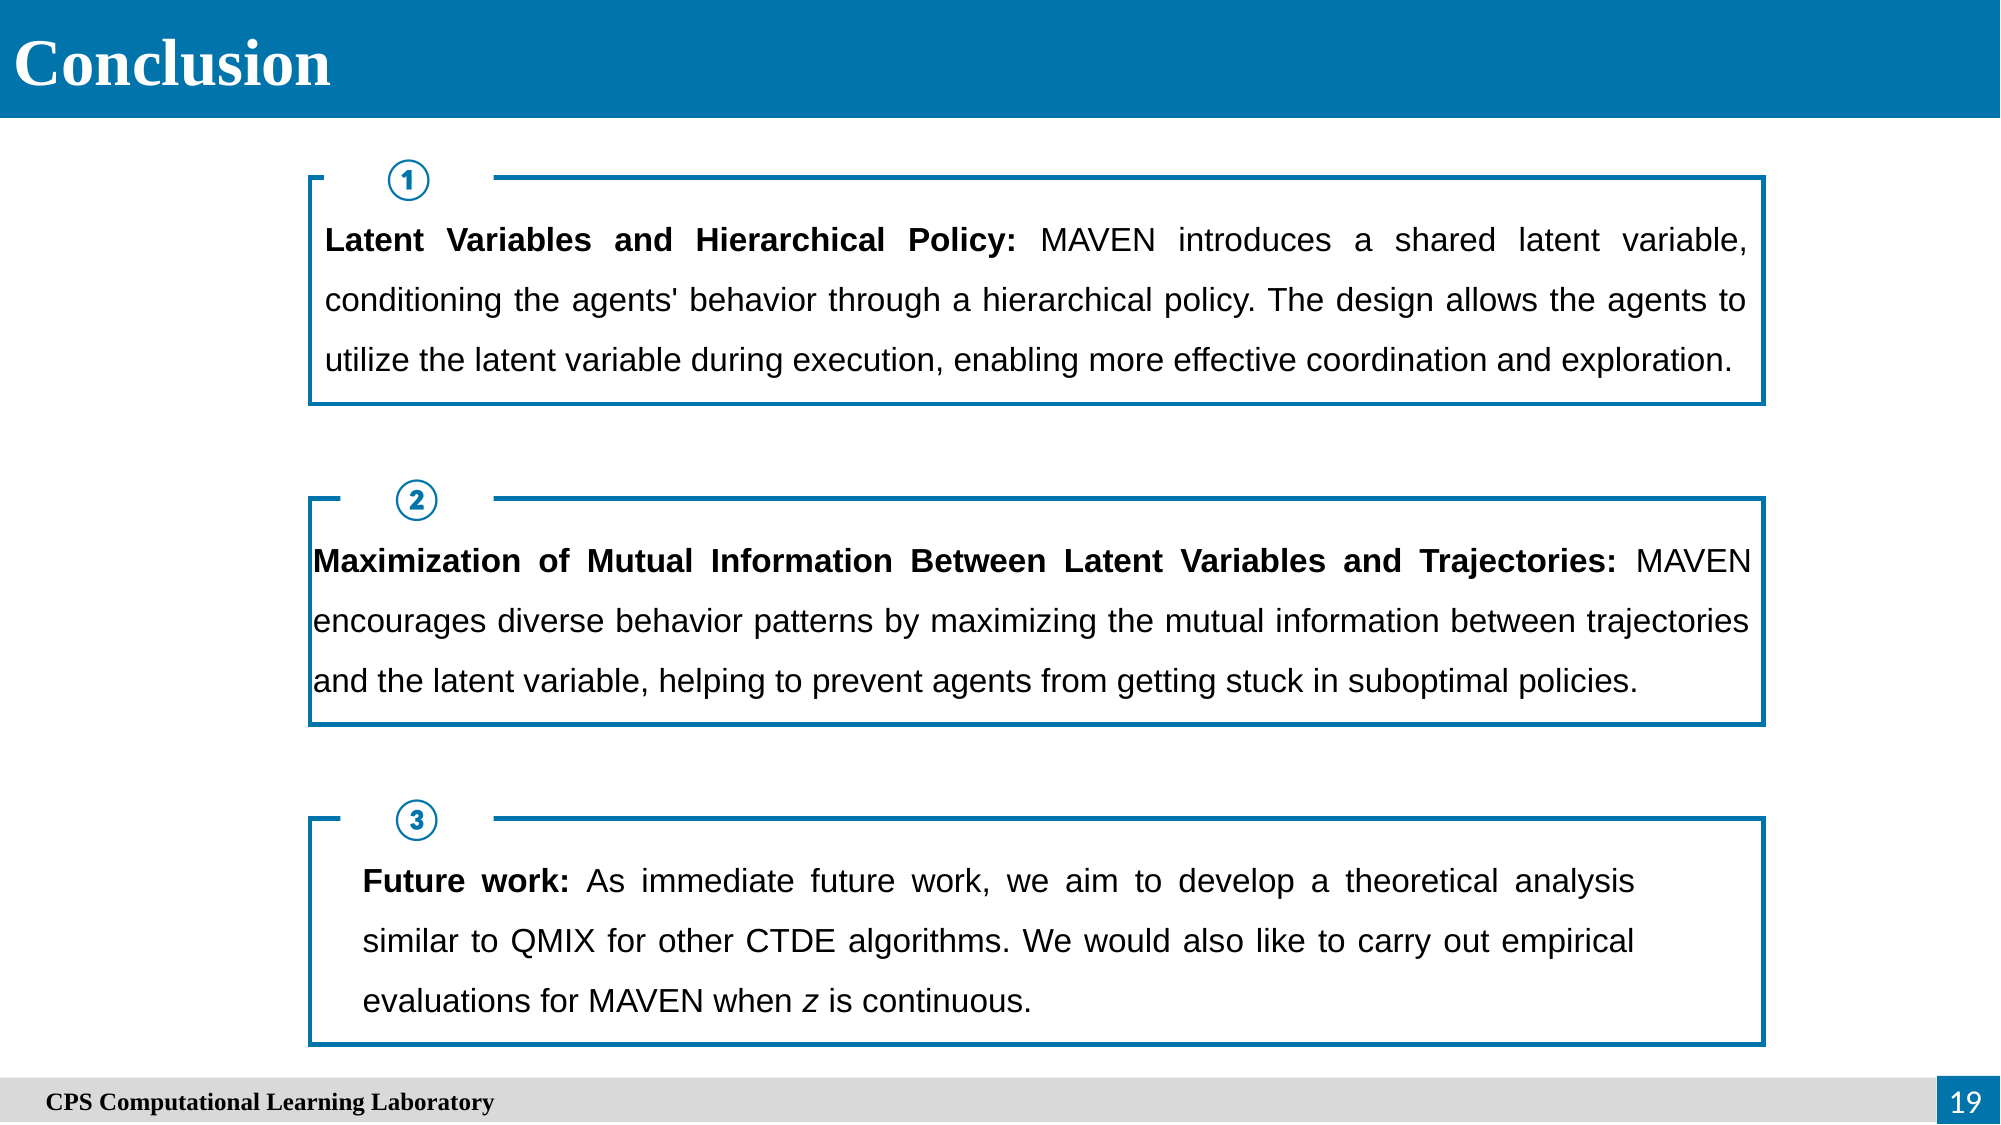

Conclusion
①

Latent Variables and Hierarchical Policy: MAVEN introduces a shared latent variable, conditioning the agents' behavior through a hierarchical policy. The design allows the agents to utilize the latent variable during execution, enabling more effective coordination and exploration.
②

Maximization of Mutual Information Between Latent Variables and Trajectories: MAVEN encourages diverse behavior patterns by maximizing the mutual information between trajectories and the latent variable, helping to prevent agents from getting stuck in suboptimal policies.
③

Future work: As immediate future work, we aim to develop a theoretical analysis similar to QMIX for other CTDE algorithms. We would also like to carry out empirical evaluations for MAVEN when z is continuous.
19
　CPS Computational Learning Laboratory